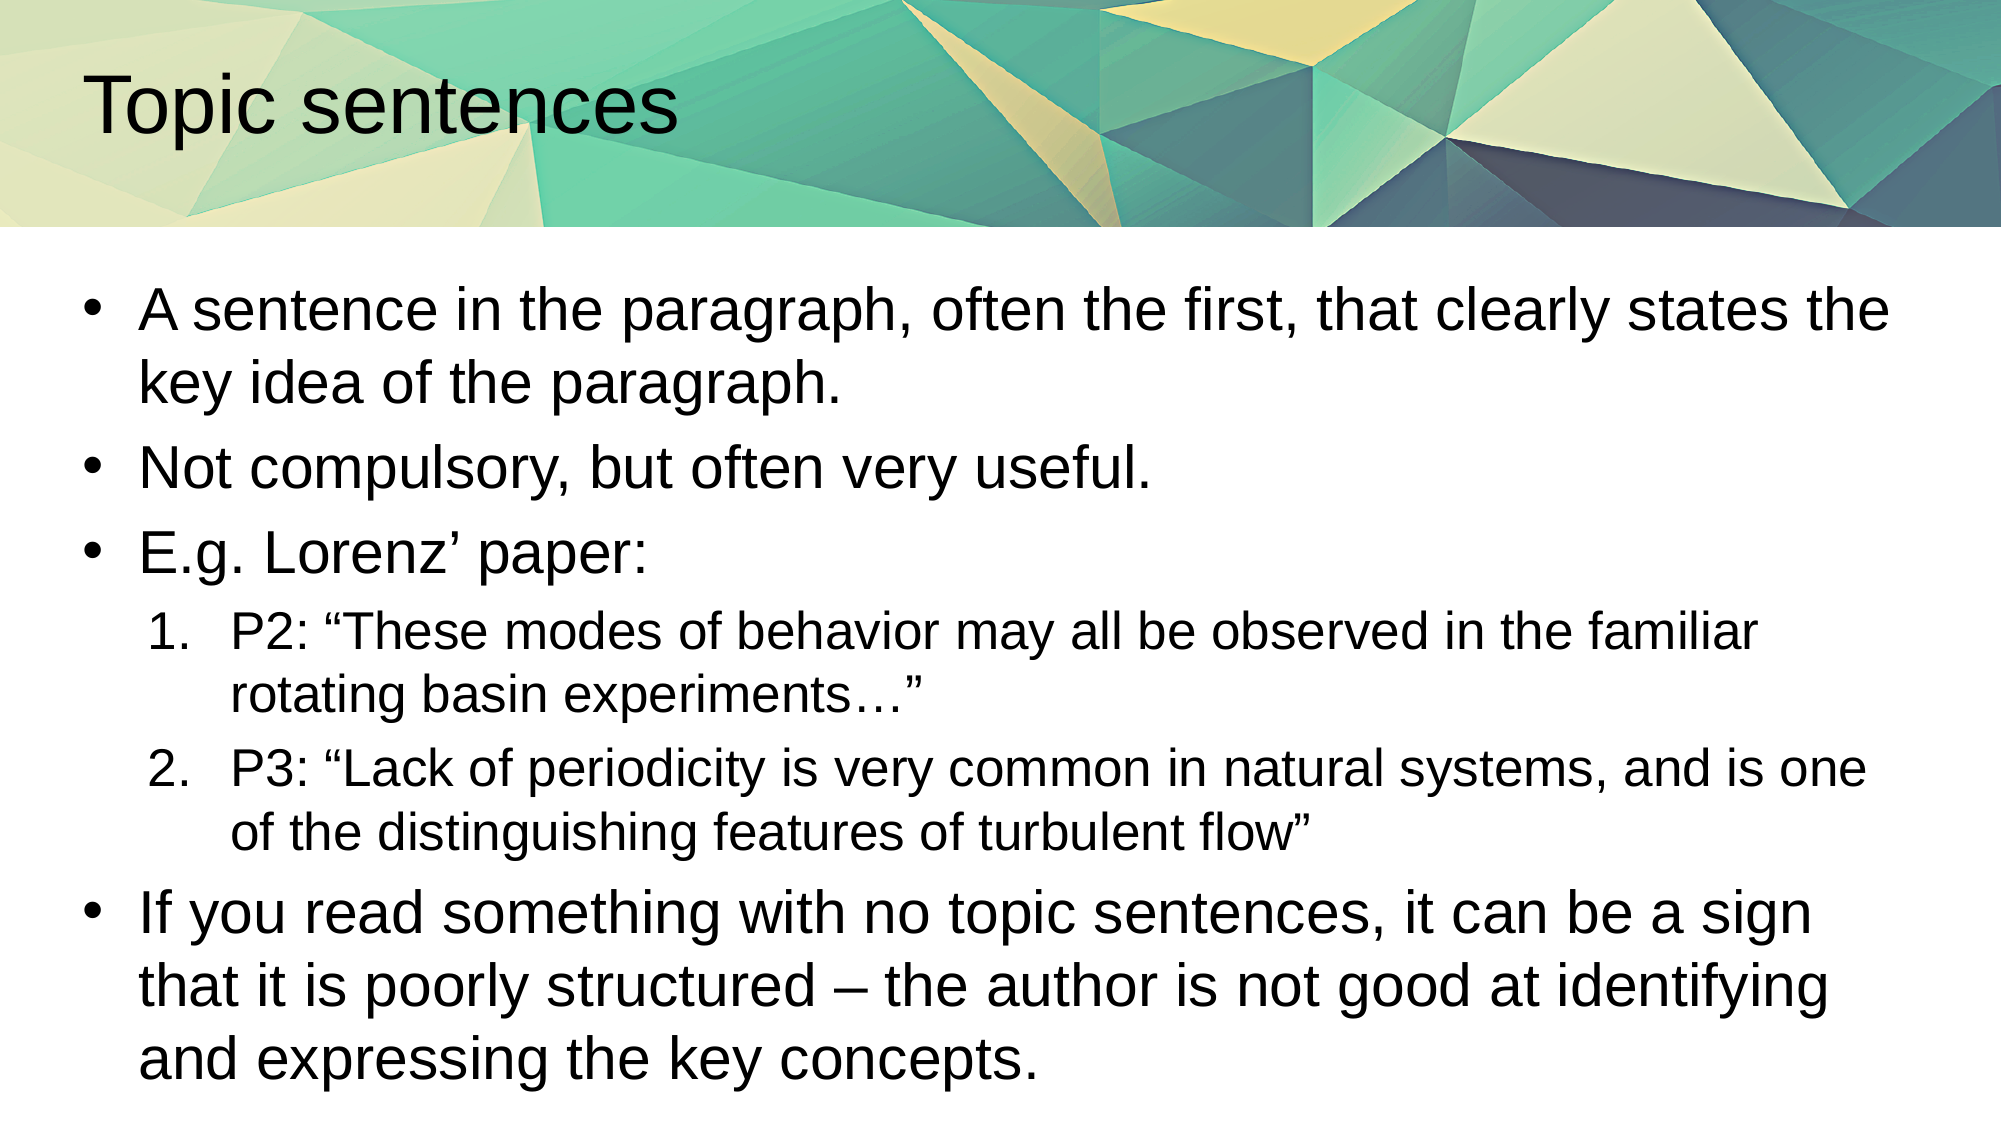

# Topic sentences
A sentence in the paragraph, often the first, that clearly states the key idea of the paragraph.
Not compulsory, but often very useful.
E.g. Lorenz’ paper:
P2: “These modes of behavior may all be observed in the familiar rotating basin experiments…”
P3: “Lack of periodicity is very common in natural systems, and is one of the distinguishing features of turbulent flow”
If you read something with no topic sentences, it can be a sign that it is poorly structured – the author is not good at identifying and expressing the key concepts.